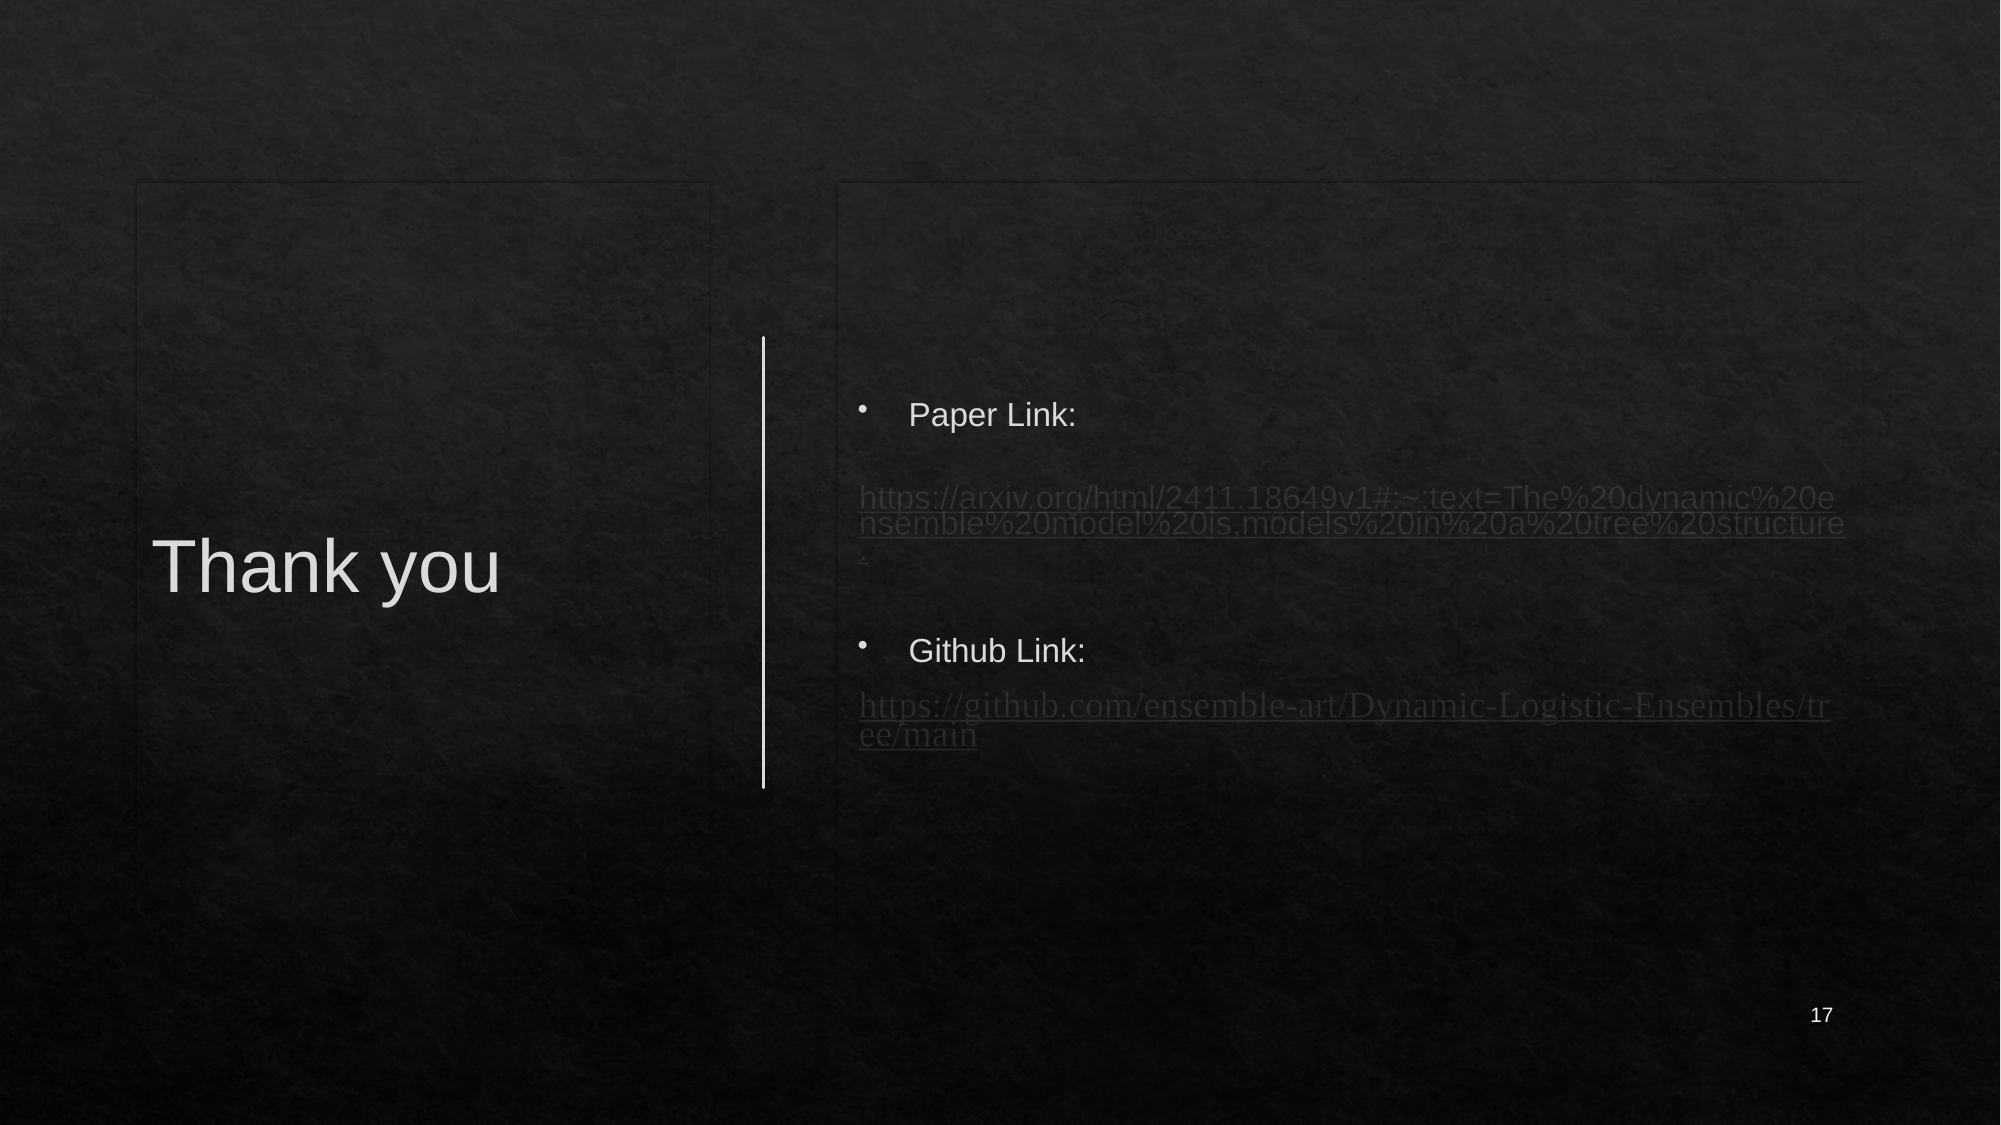

# Thank you
Paper Link:
 https://arxiv.org/html/2411.18649v1#:~:text=The%20dynamic%20ensemble%20model%20is,models%20in%20a%20tree%20structure.

Github Link:
https://github.com/ensemble-art/Dynamic-Logistic-Ensembles/tree/main

17